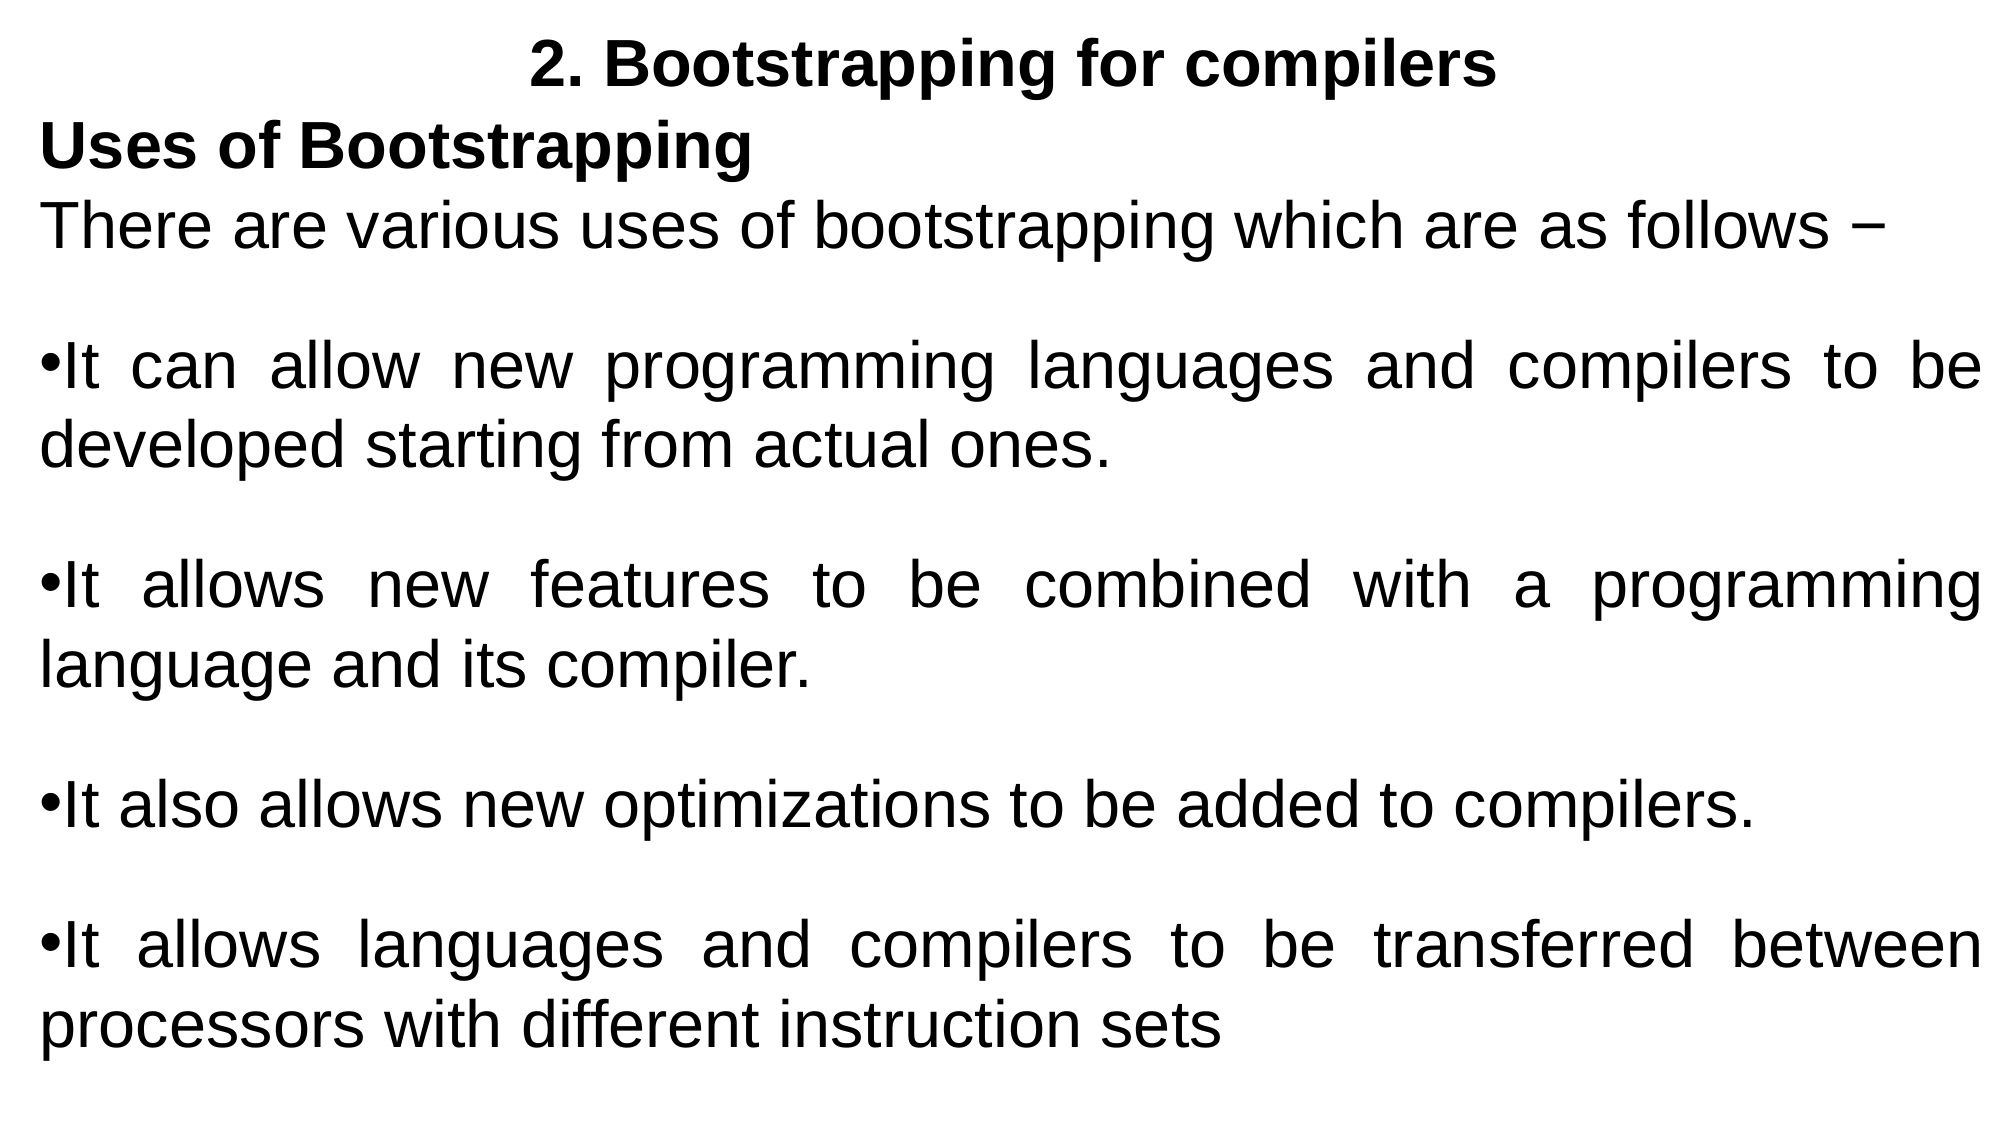

2. Bootstrapping for compilers
Uses of Bootstrapping
There are various uses of bootstrapping which are as follows −

It can allow new programming languages and compilers to be developed starting from actual ones.

It allows new features to be combined with a programming language and its compiler.

It also allows new optimizations to be added to compilers.

It allows languages and compilers to be transferred between processors with different instruction sets